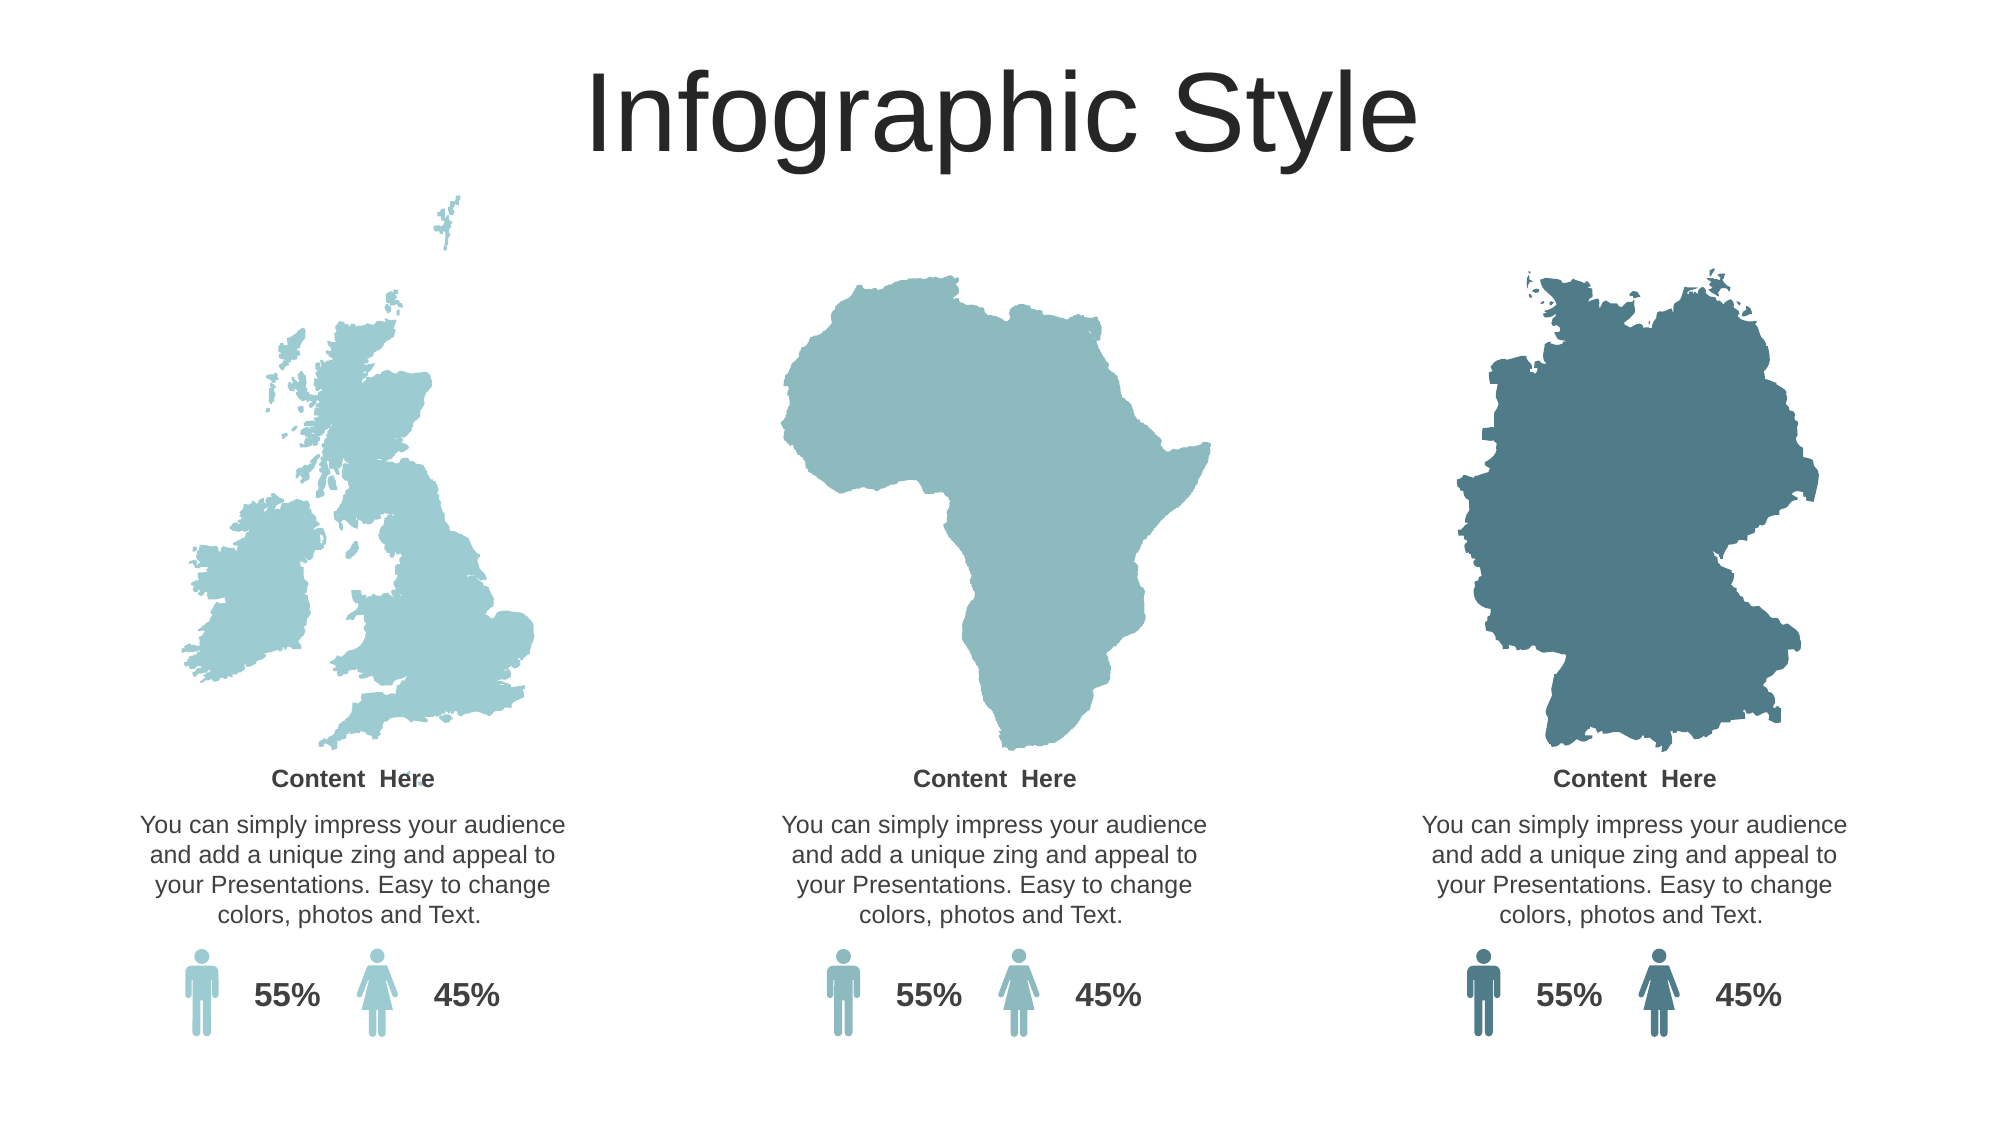

Infographic Style

Content  Here
You can simply impress your audience and add a unique zing and appeal to your Presentations. Easy to change colors, photos and Text.
Content  Here
You can simply impress your audience and add a unique zing and appeal to your Presentations. Easy to change colors, photos and Text.
Content  Here
You can simply impress your audience and add a unique zing and appeal to your Presentations. Easy to change colors, photos and Text.

55%
45%

55%
45%

55%
45%